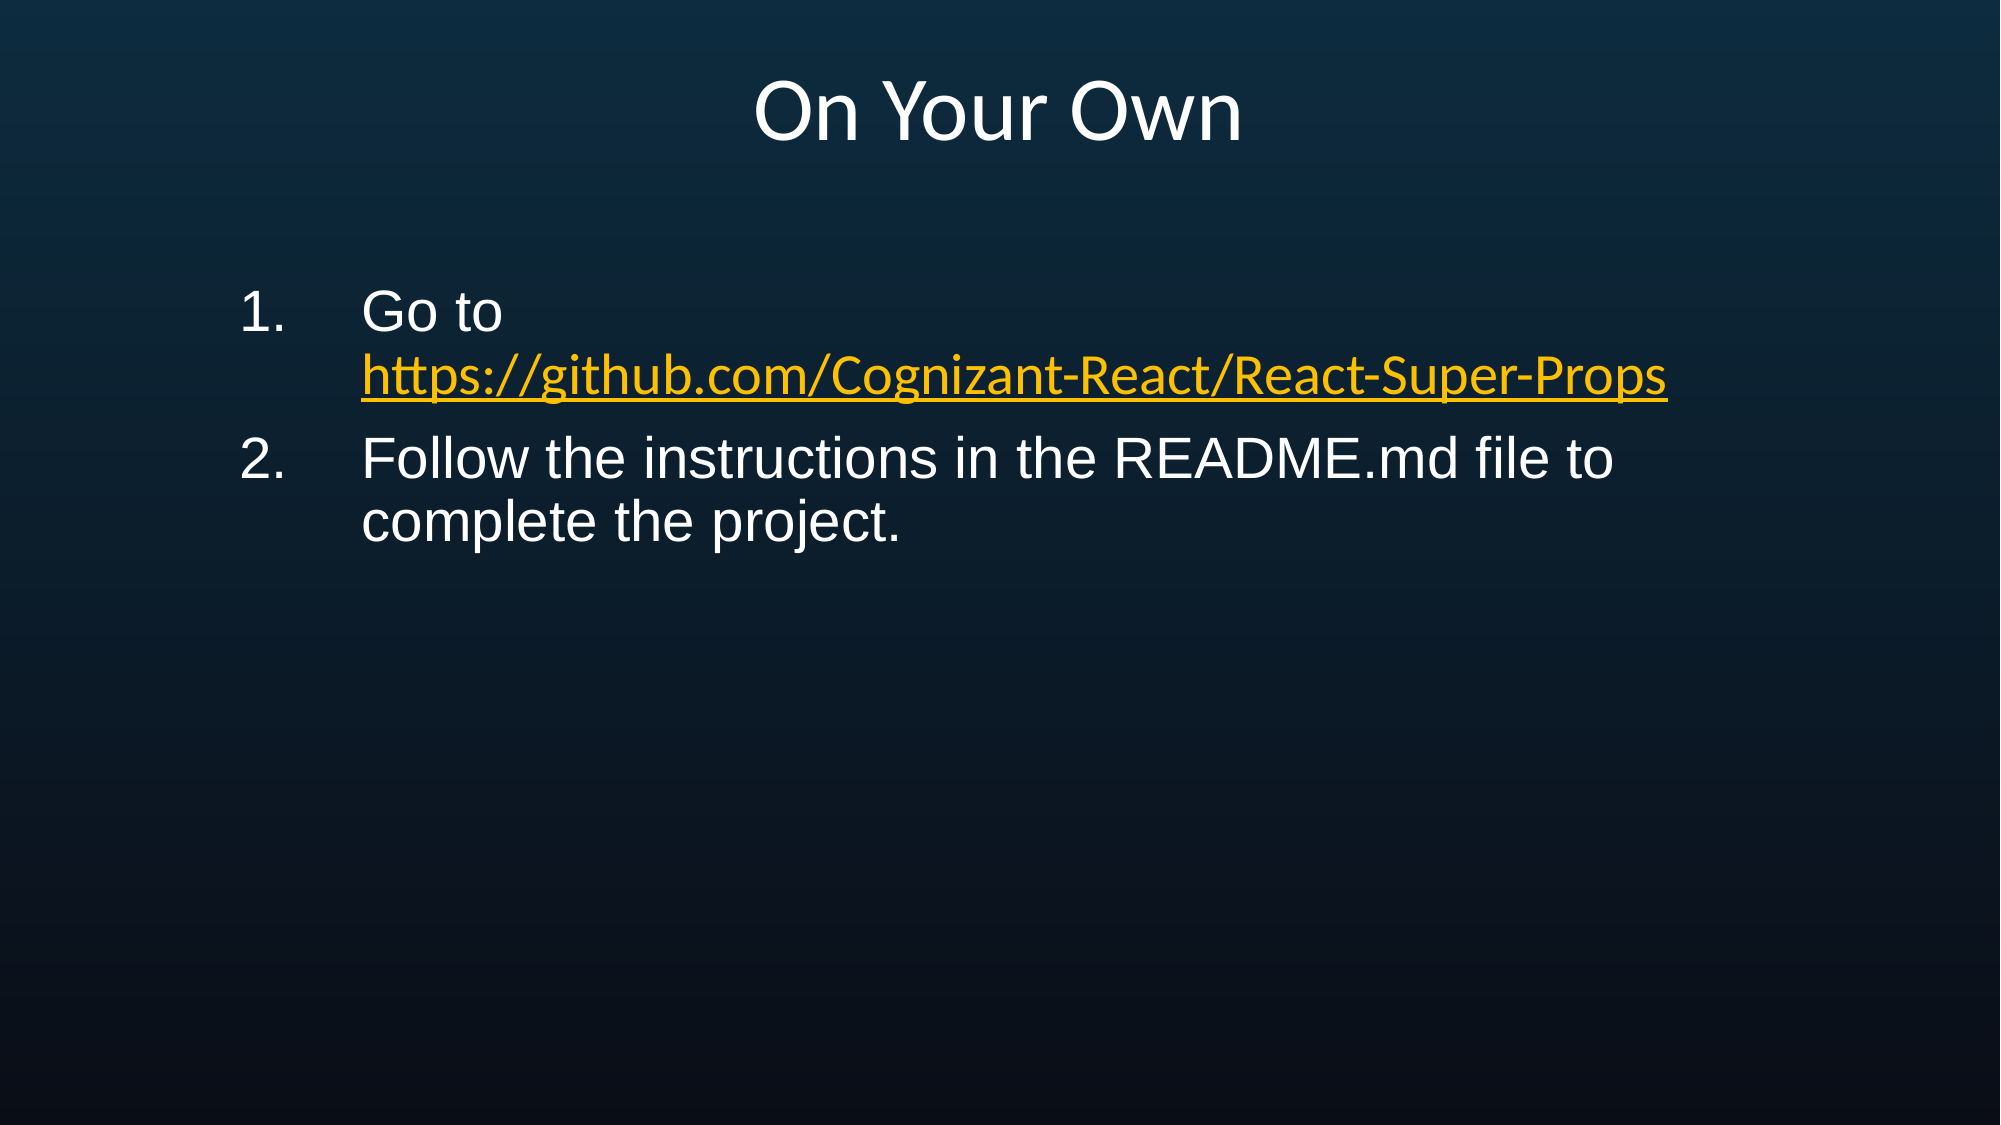

On Your Own
Go to https://github.com/Cognizant-React/React-Super-Props
Follow the instructions in the README.md file to complete the project.